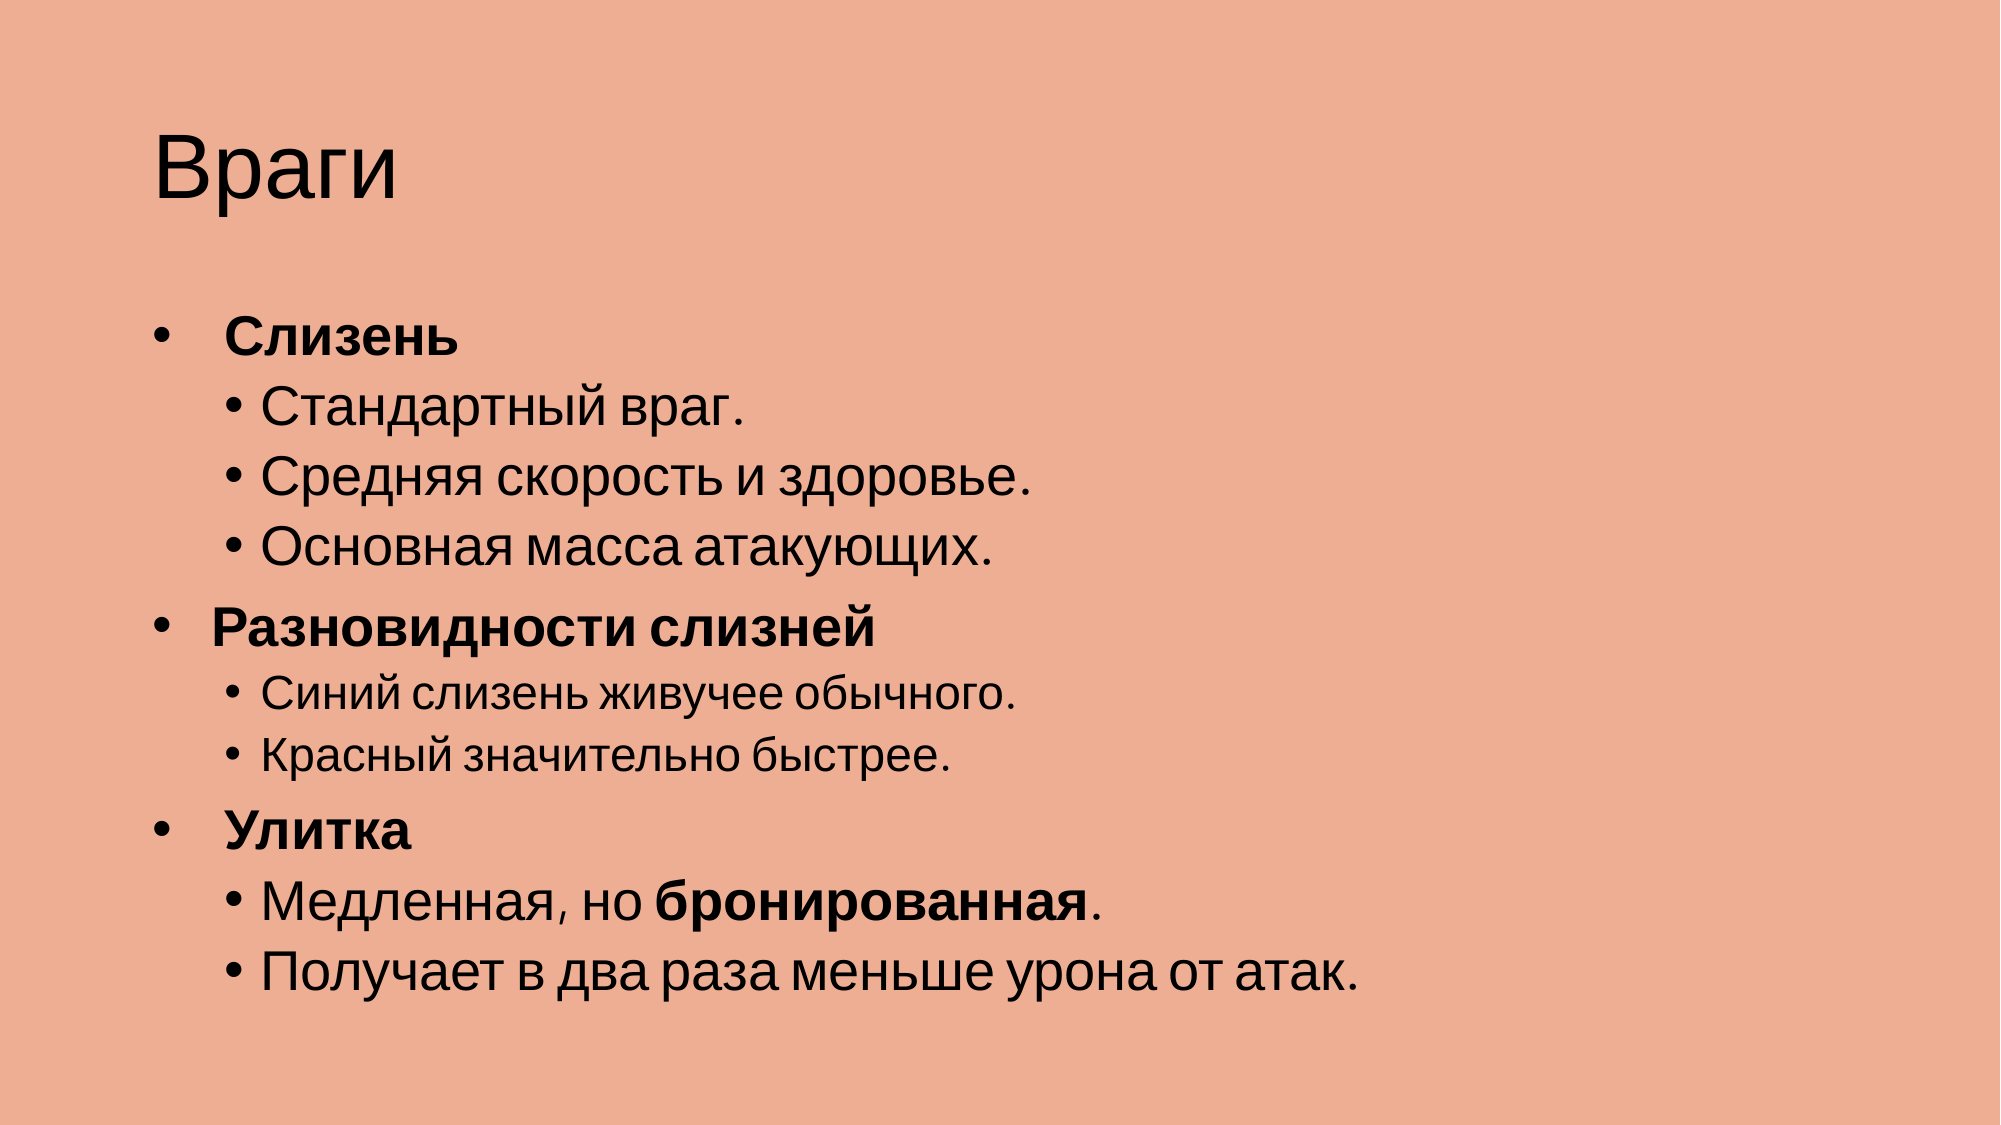

# Враги
Слизень
Стандартный враг.
Средняя скорость и здоровье.
Основная масса атакующих.
  Разновидности слизней
Синий слизень живучее обычного.
Красный значительно быстрее.
Улитка
Медленная, но бронированная.
Получает в два раза меньше урона от атак.